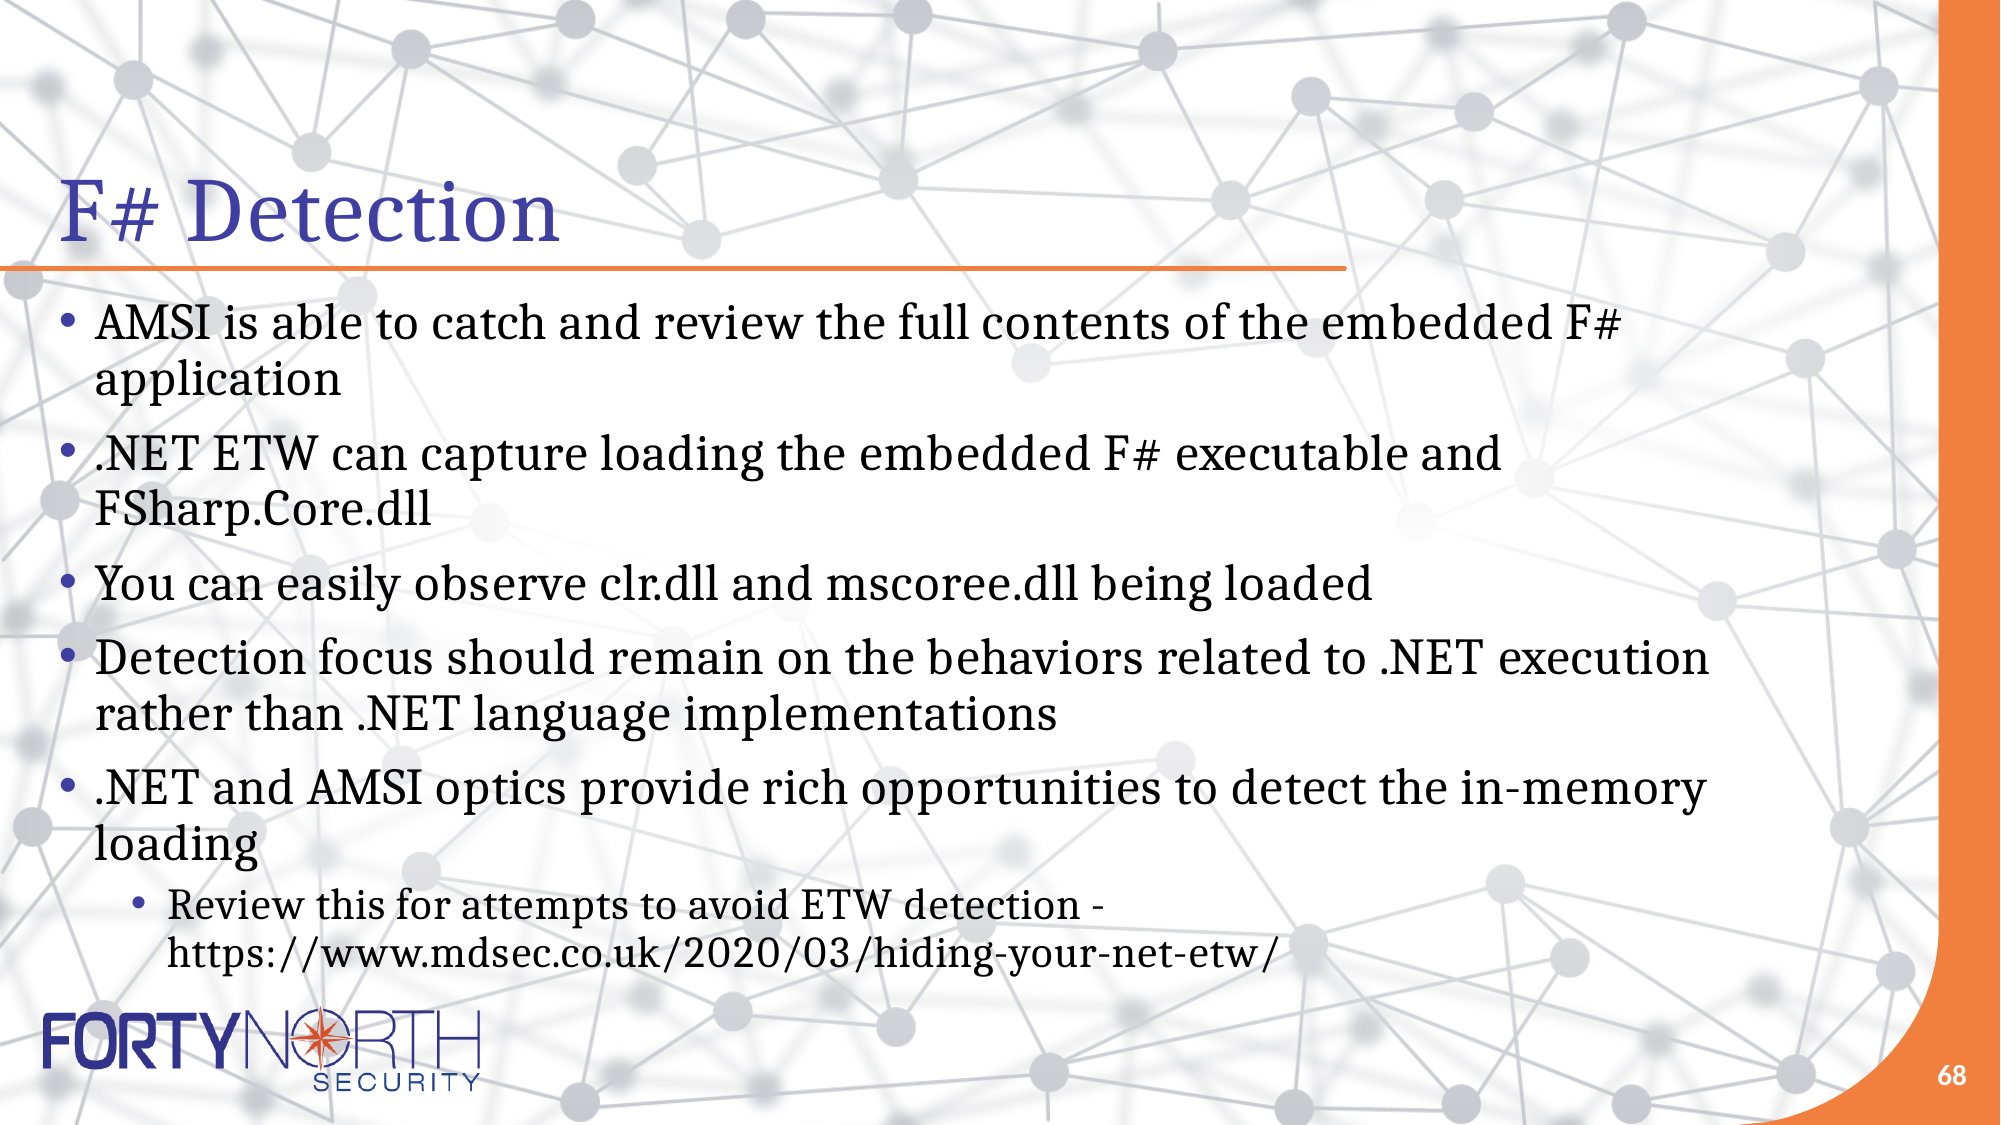

# F# Detection
AMSI is able to catch and review the full contents of the embedded F# application
.NET ETW can capture loading the embedded F# executable and FSharp.Core.dll
You can easily observe clr.dll and mscoree.dll being loaded
Detection focus should remain on the behaviors related to .NET execution rather than .NET language implementations
.NET and AMSI optics provide rich opportunities to detect the in-memory loading
Review this for attempts to avoid ETW detection - https://www.mdsec.co.uk/2020/03/hiding-your-net-etw/

68